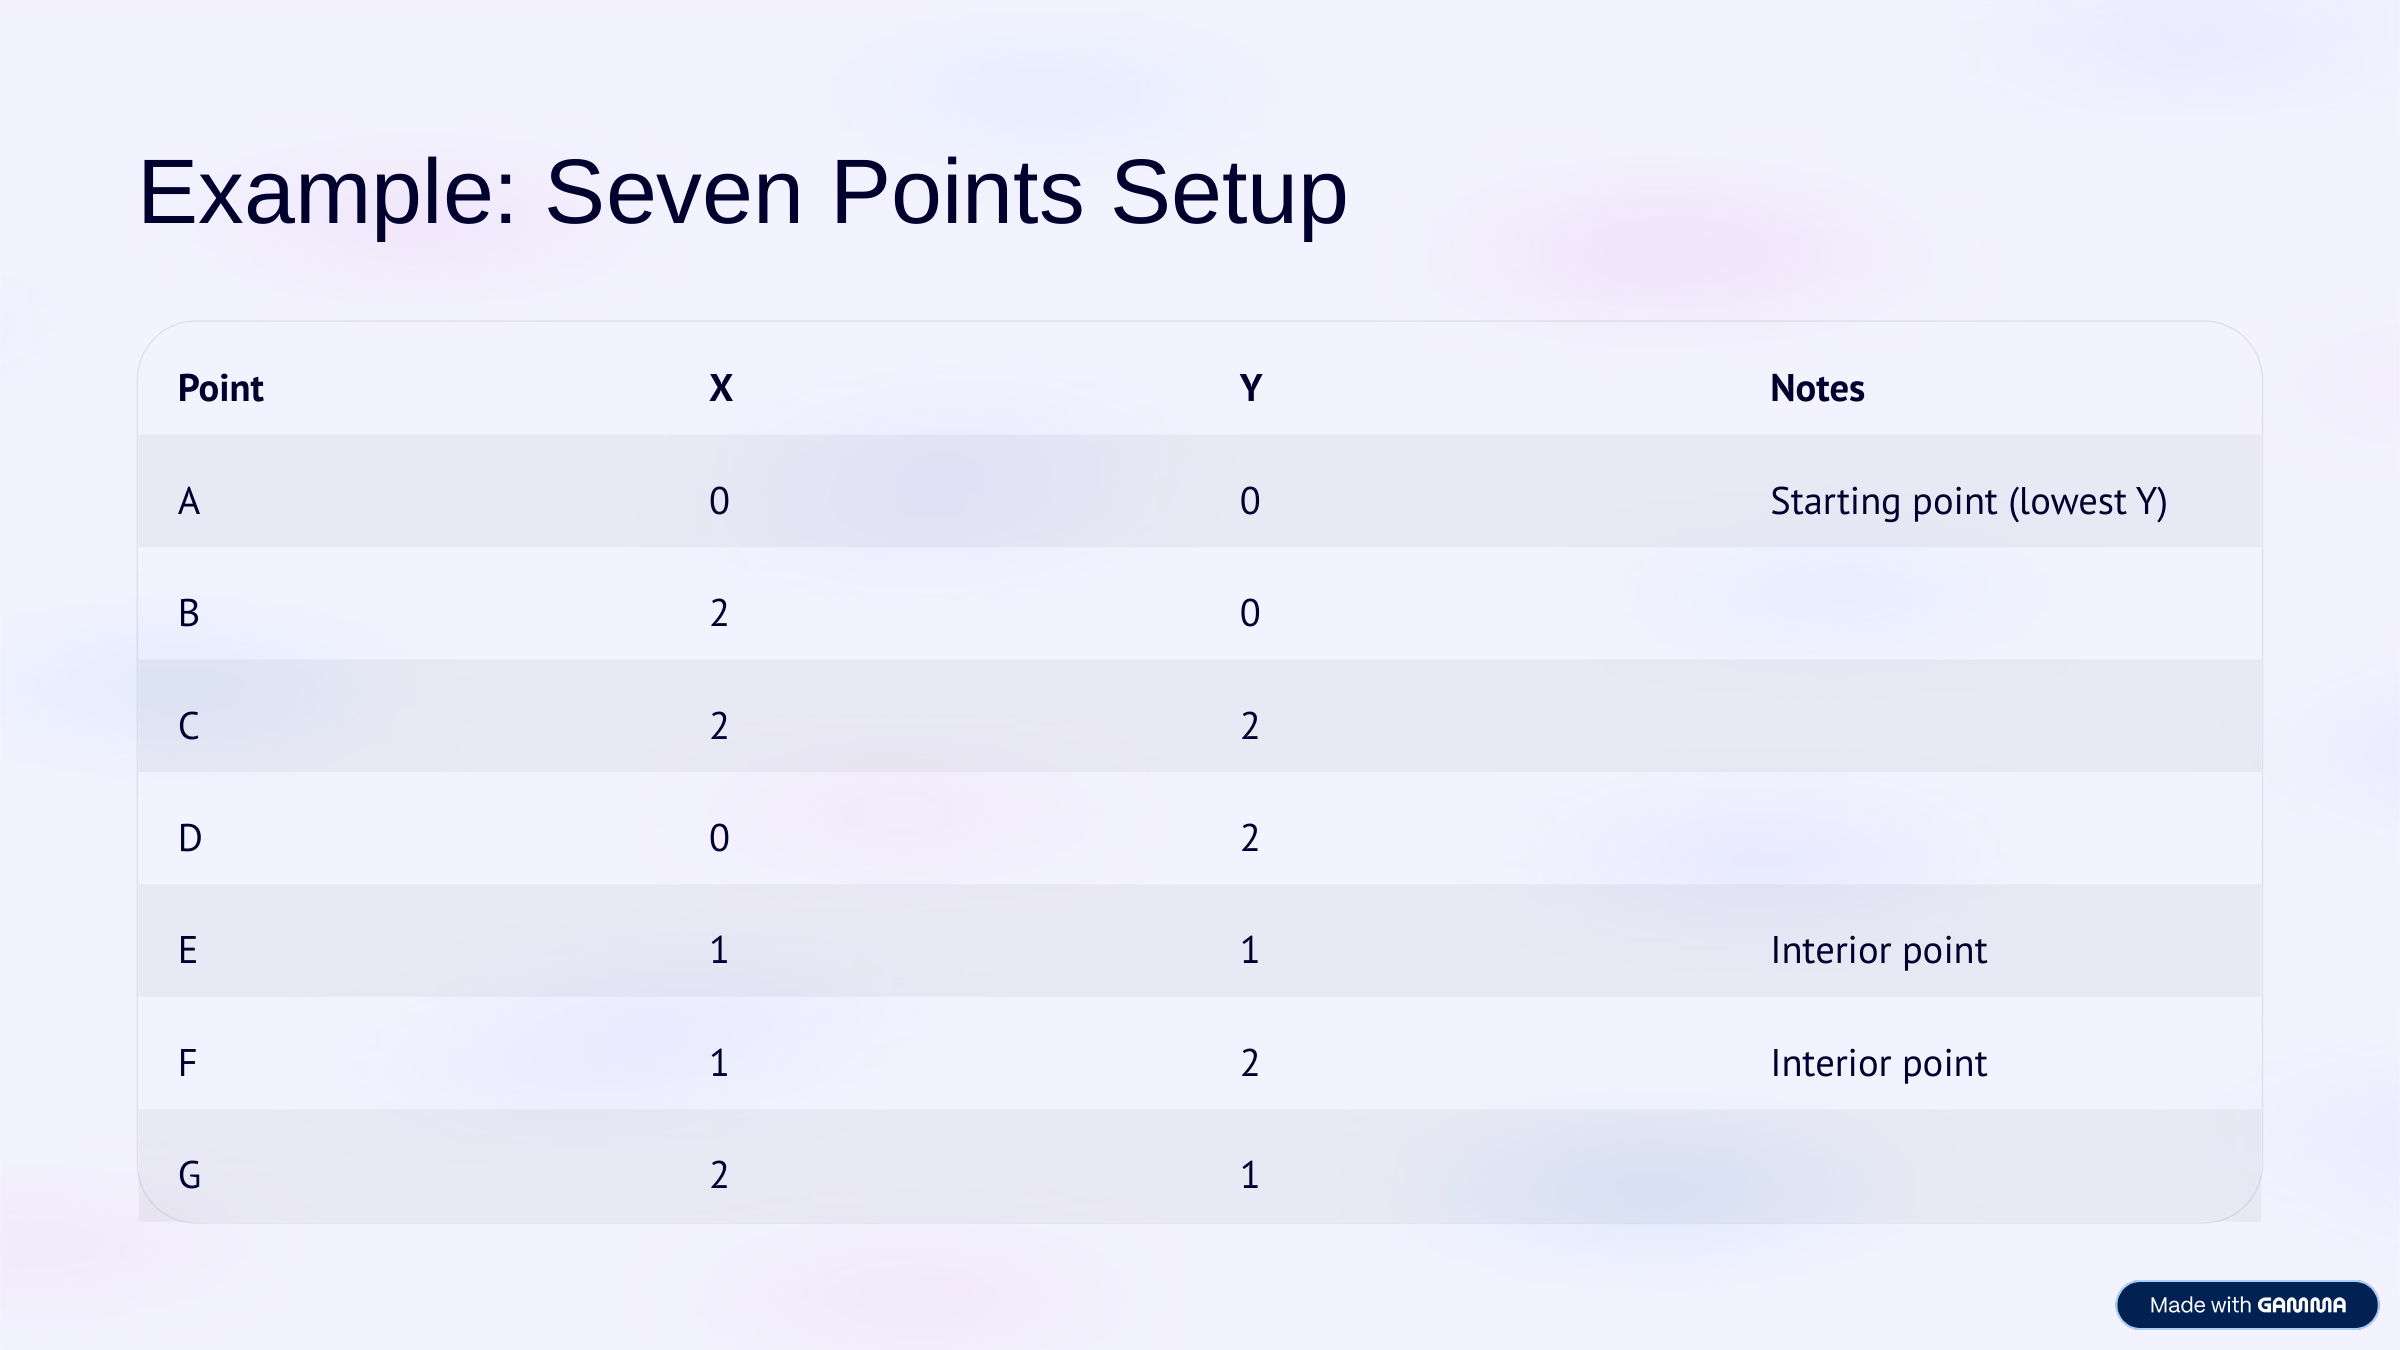

Example: Seven Points Setup

Point
X
Y
Notes

A
0
0
Starting point (lowest Y)

B
2
0

C
2
2

D
0
2

E
1
1
Interior point

F
1
2
Interior point

G
2
1